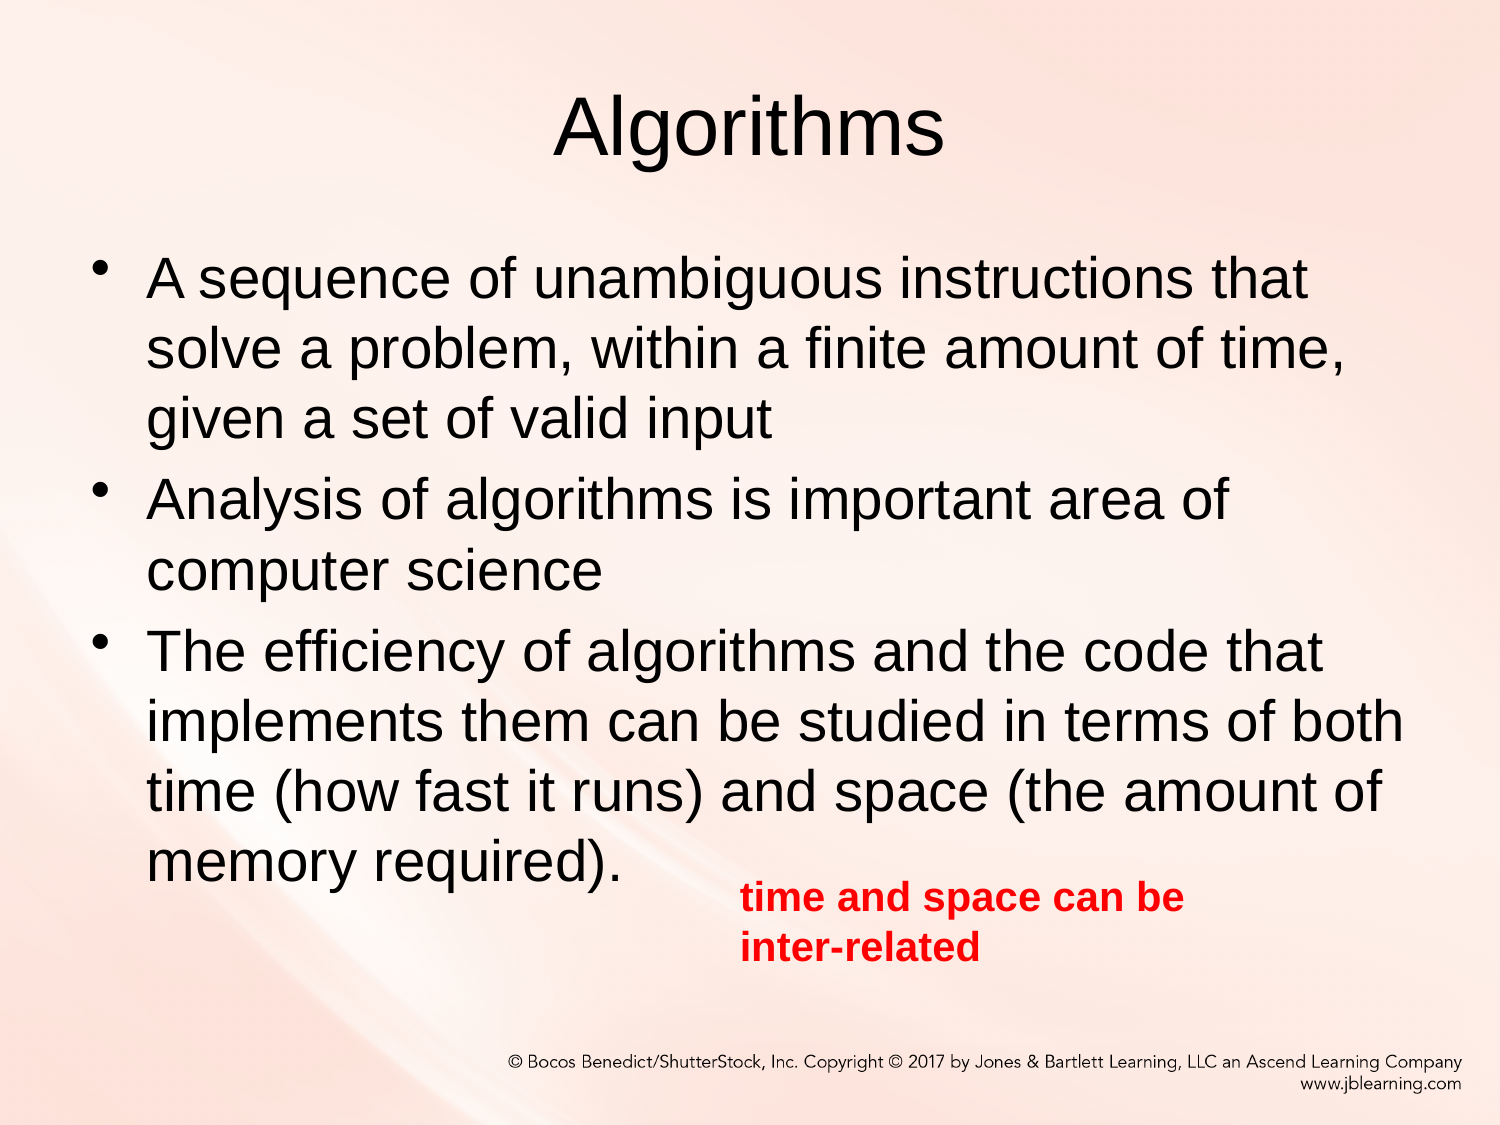

# Algorithms
A sequence of unambiguous instructions that solve a problem, within a finite amount of time, given a set of valid input
Analysis of algorithms is important area of computer science
The efficiency of algorithms and the code that implements them can be studied in terms of both time (how fast it runs) and space (the amount of memory required).
time and space can be inter-related